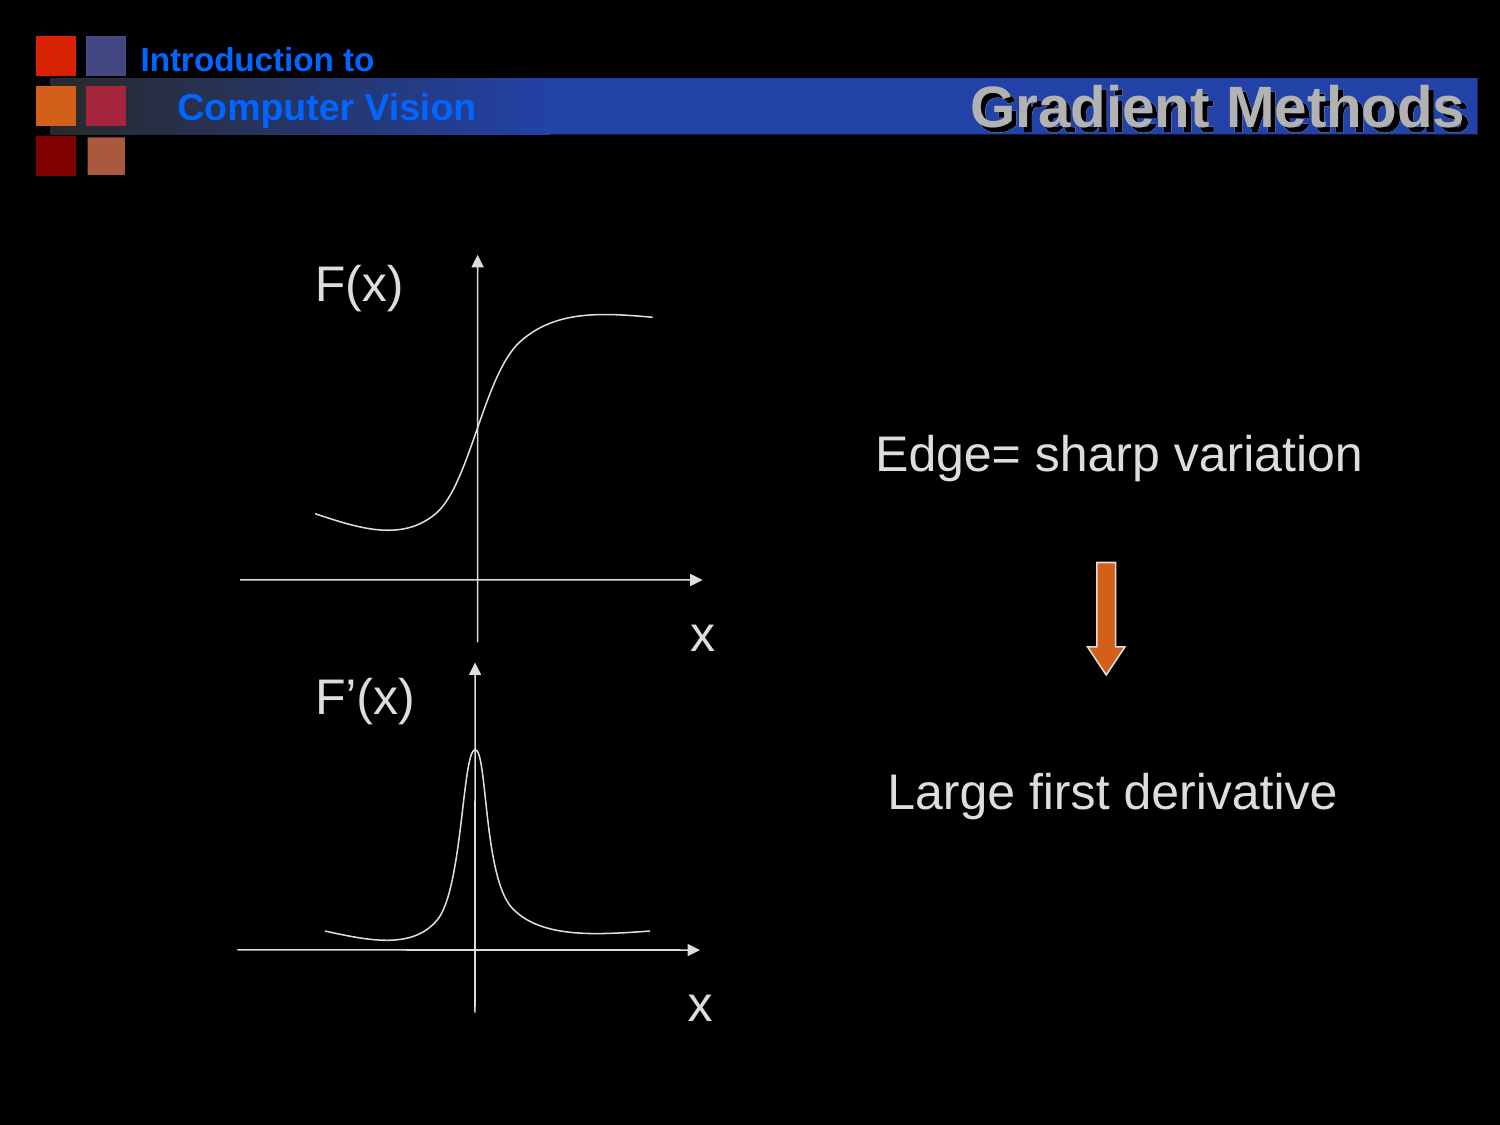

# Gradient Methods
F(x)

Edge= sharp variation

x
F’(x)

Large first derivative

x